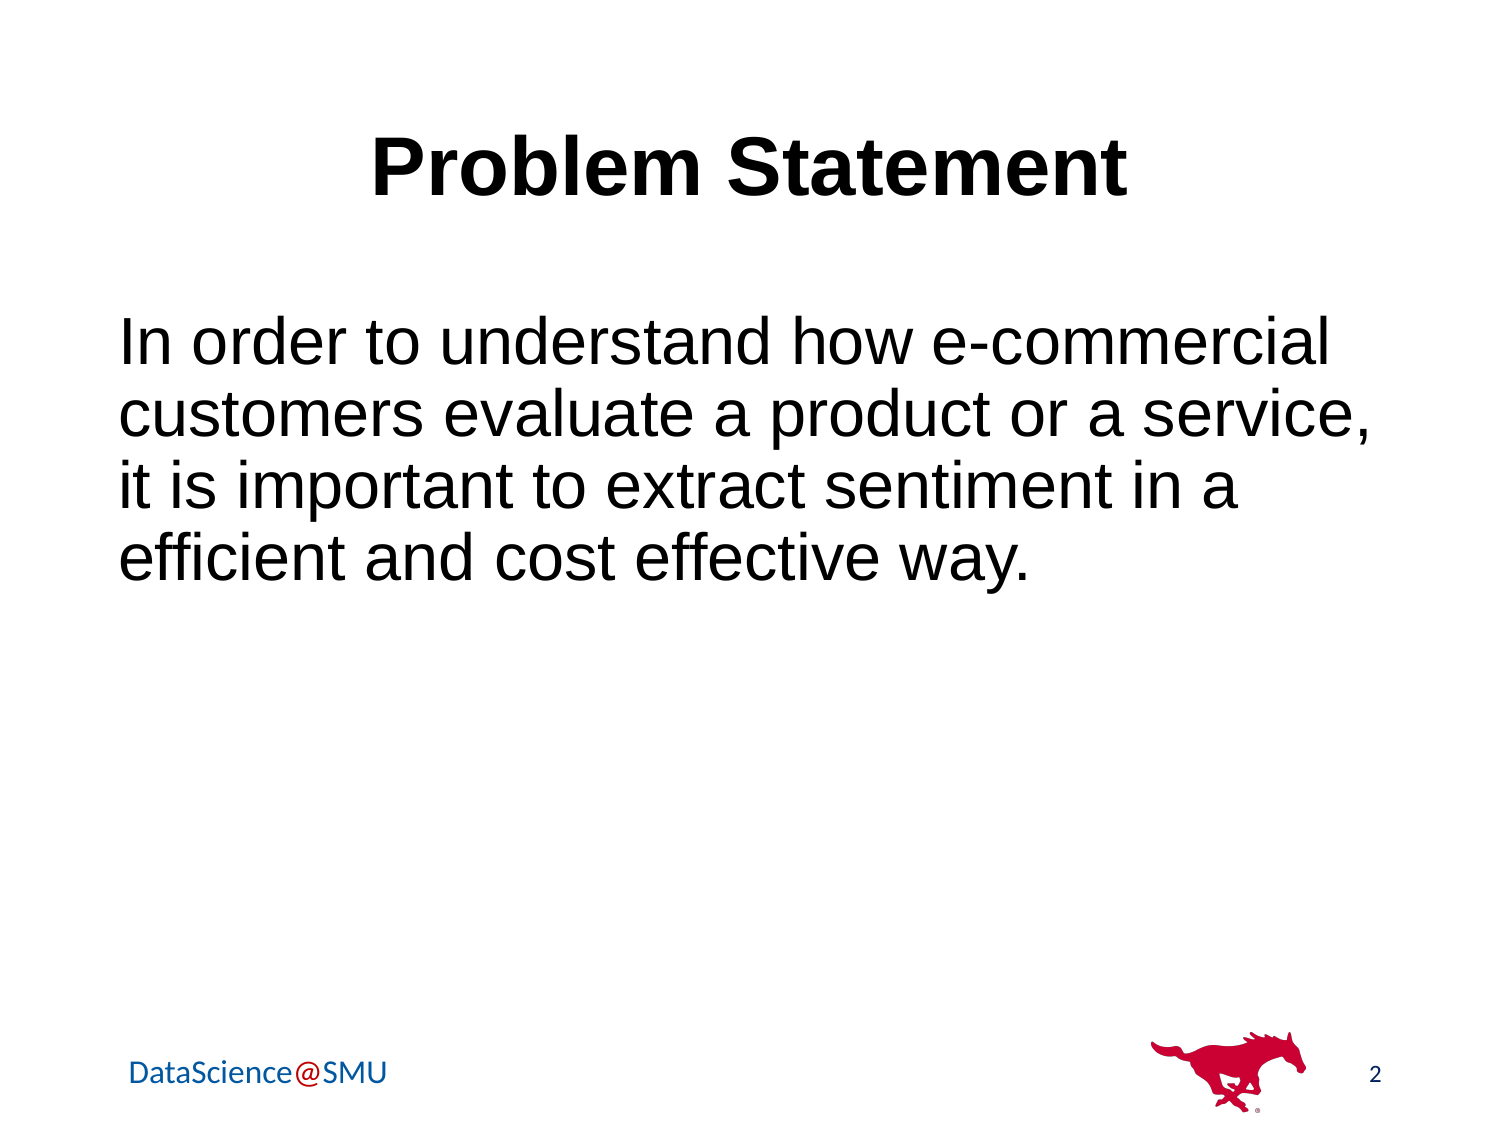

# Problem Statement
In order to understand how e-commercial customers evaluate a product or a service, it is important to extract sentiment in a efficient and cost effective way.
2